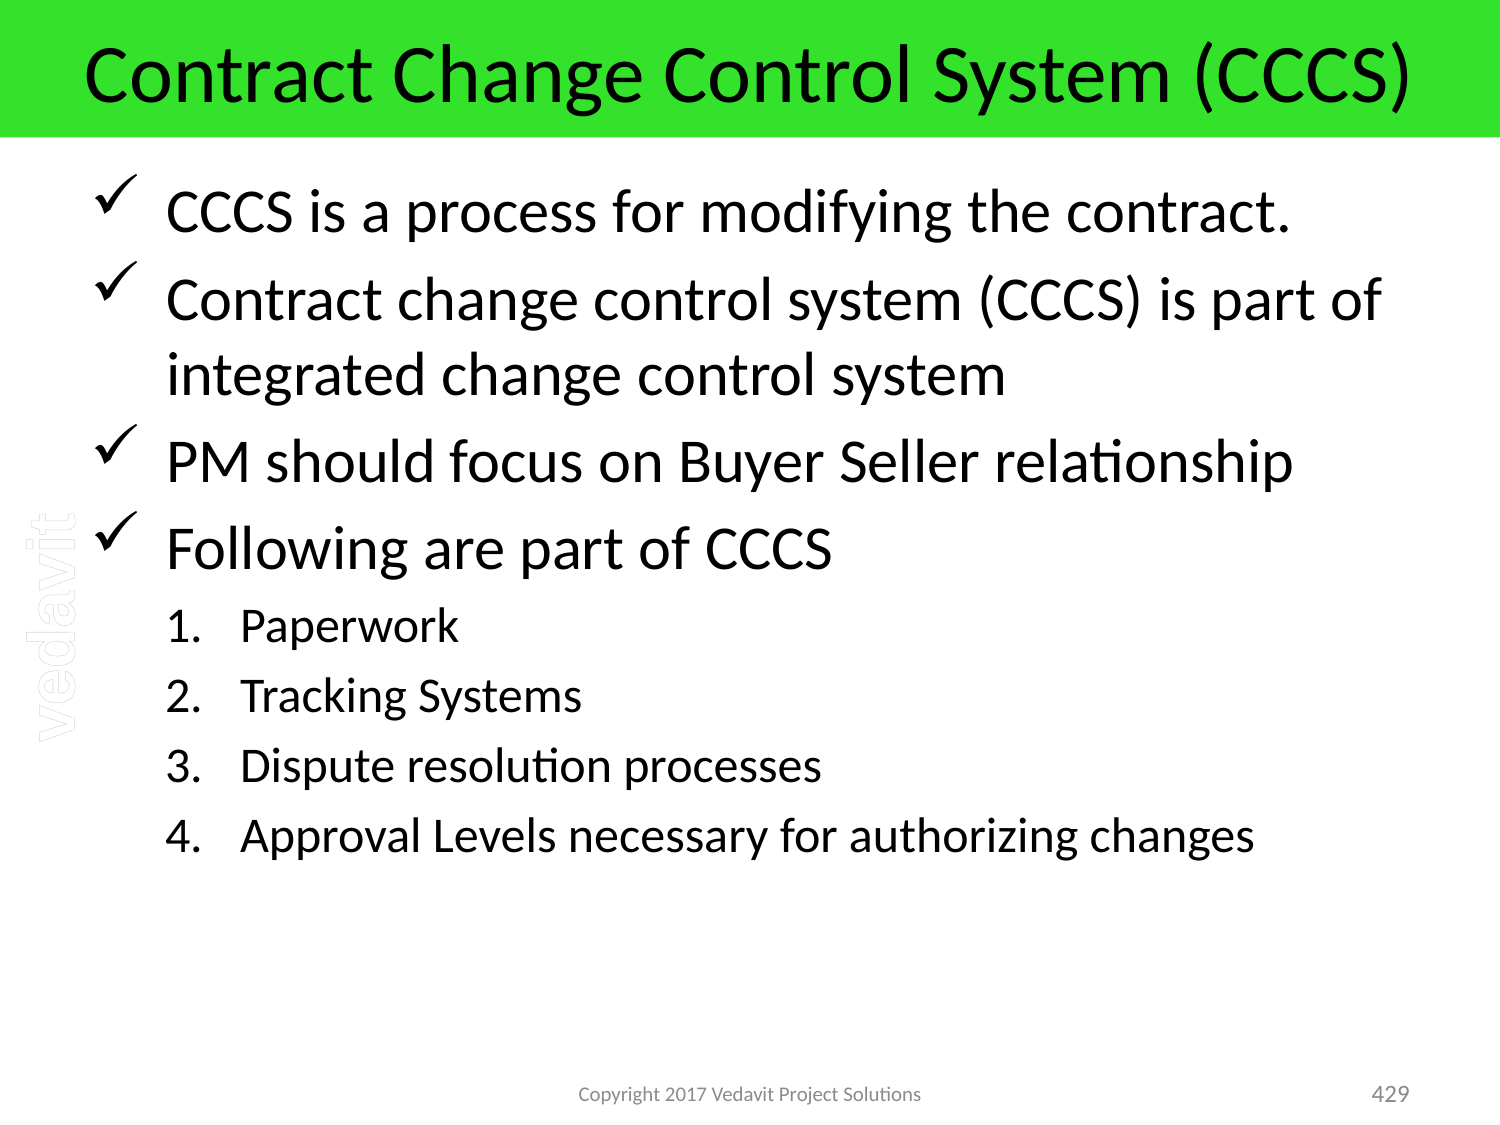

# Contract Change Control System (CCCS)
CCCS is a process for modifying the contract.
Contract change control system (CCCS) is part of integrated change control system
PM should focus on Buyer Seller relationship
Following are part of CCCS
Paperwork
Tracking Systems
Dispute resolution processes
Approval Levels necessary for authorizing changes
Copyright 2017 Vedavit Project Solutions
429